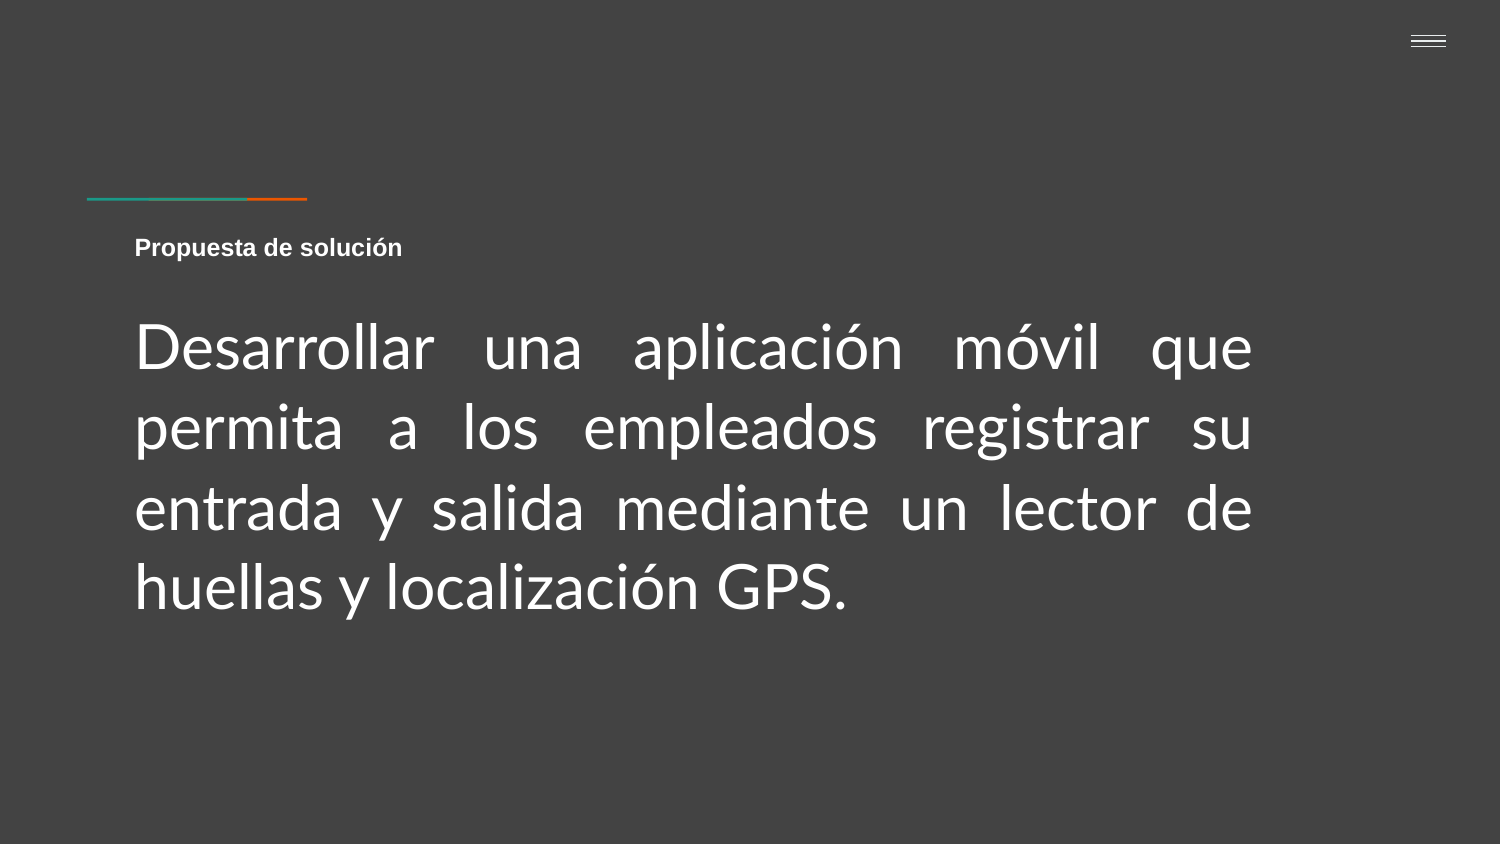

# Propuesta de solución
Desarrollar una aplicación móvil que permita a los empleados registrar su entrada y salida mediante un lector de huellas y localización GPS.